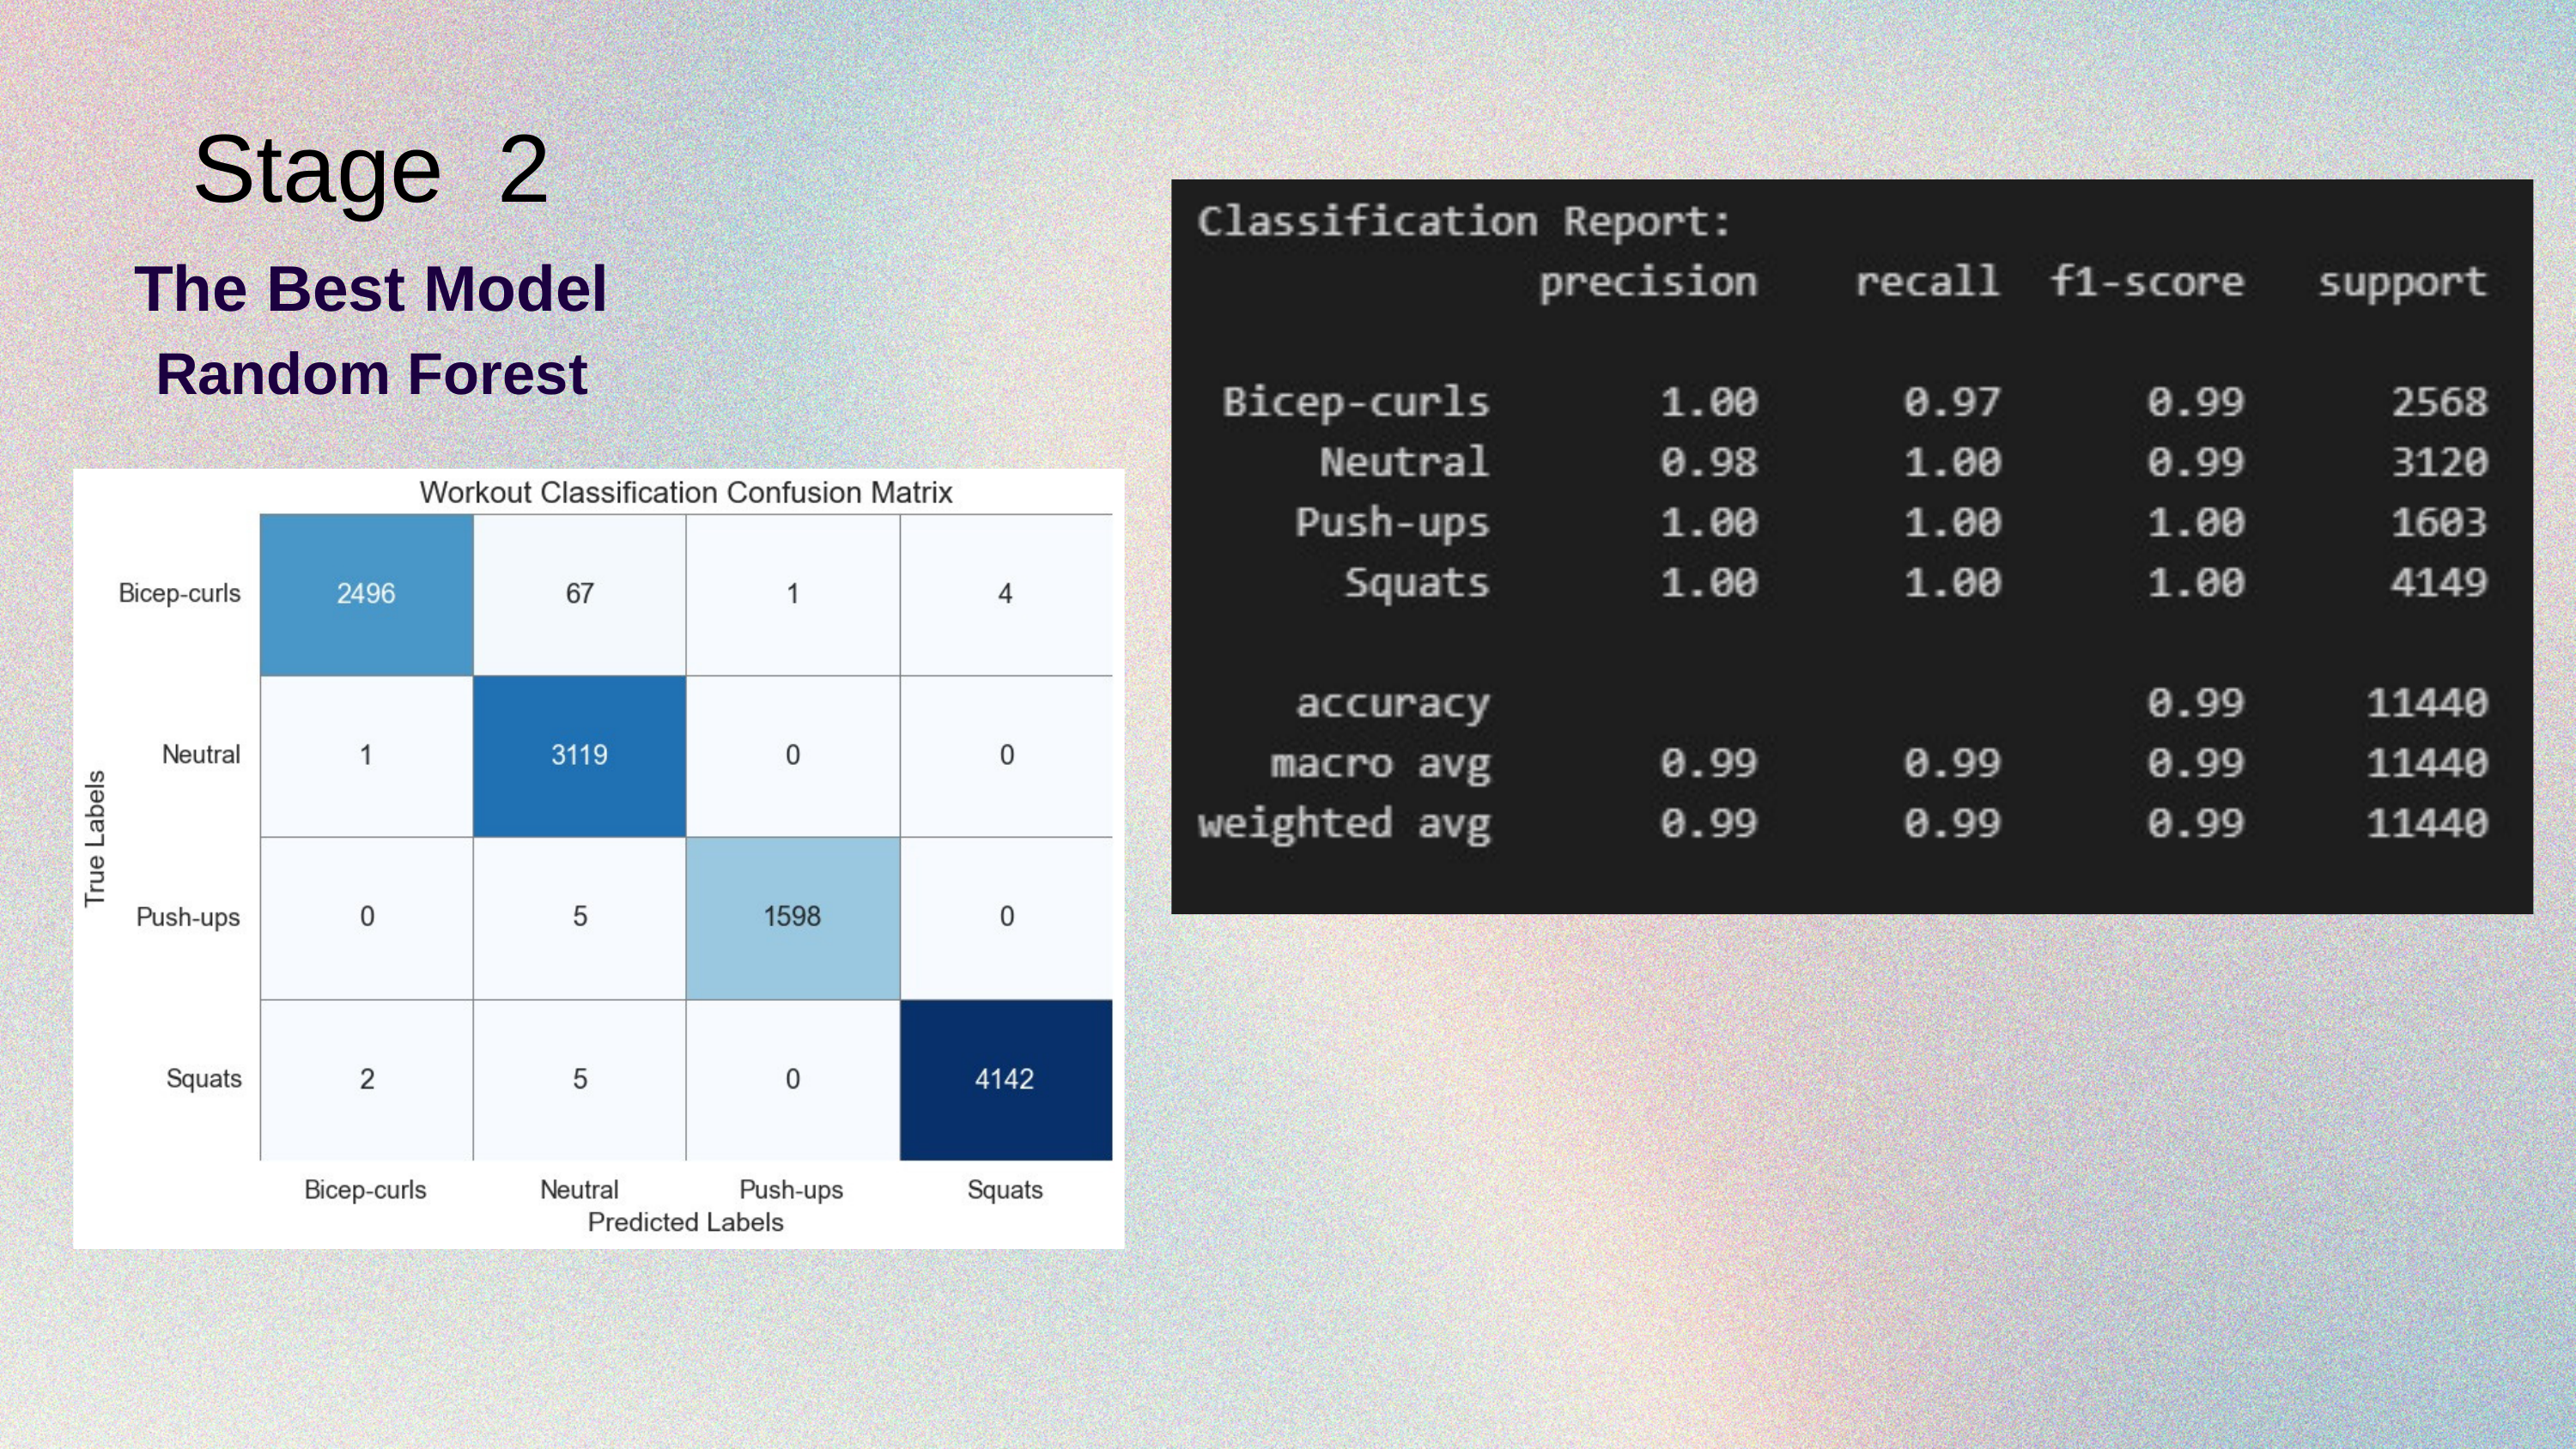

Stage  2

 The Best Model
Random Forest